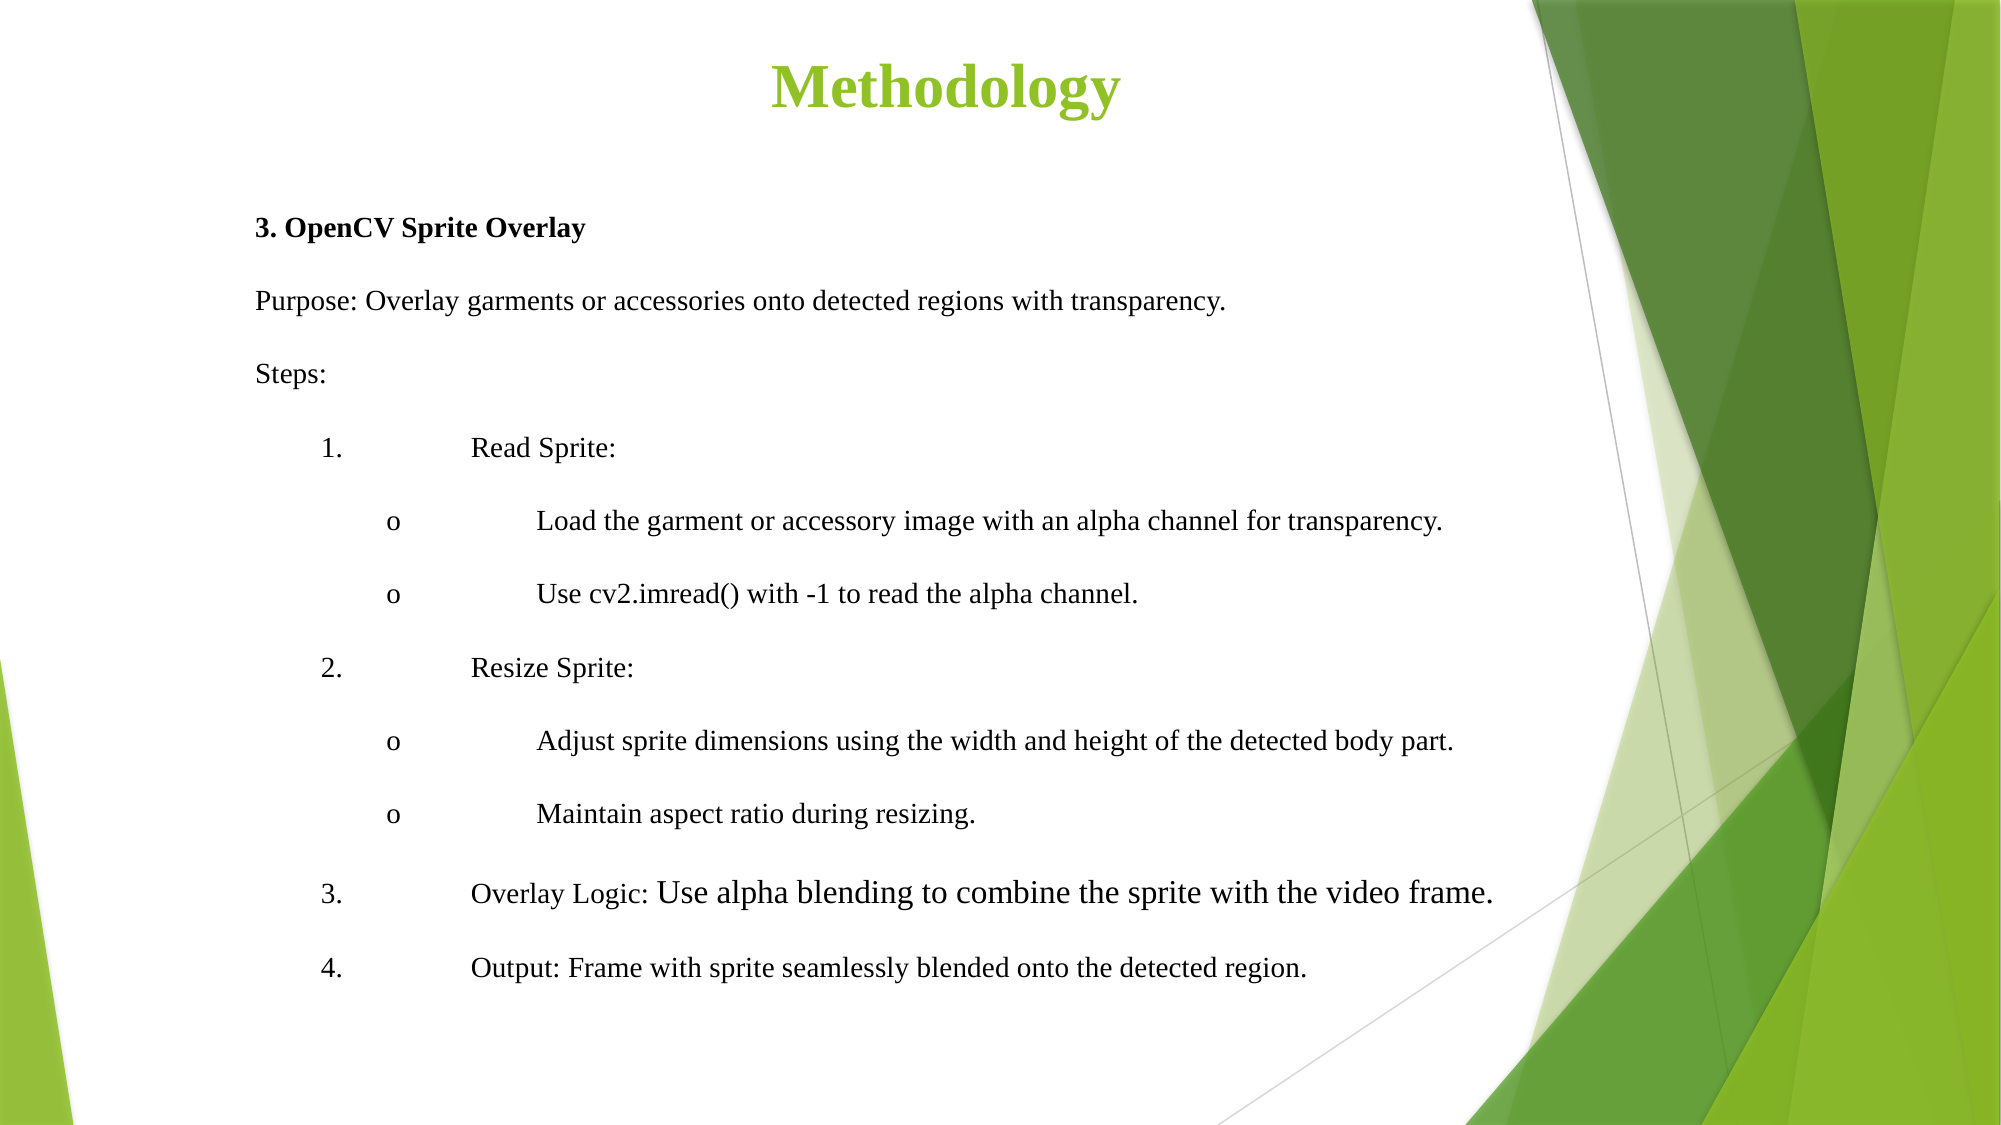

# Methodology
3. OpenCV Sprite Overlay
Purpose: Overlay garments or accessories onto detected regions with transparency.
Steps:
1.	Read Sprite:
o	Load the garment or accessory image with an alpha channel for transparency.
o	Use cv2.imread() with -1 to read the alpha channel.
2.	Resize Sprite:
o	Adjust sprite dimensions using the width and height of the detected body part.
o	Maintain aspect ratio during resizing.
3.	Overlay Logic: Use alpha blending to combine the sprite with the video frame.
4.	Output: Frame with sprite seamlessly blended onto the detected region.